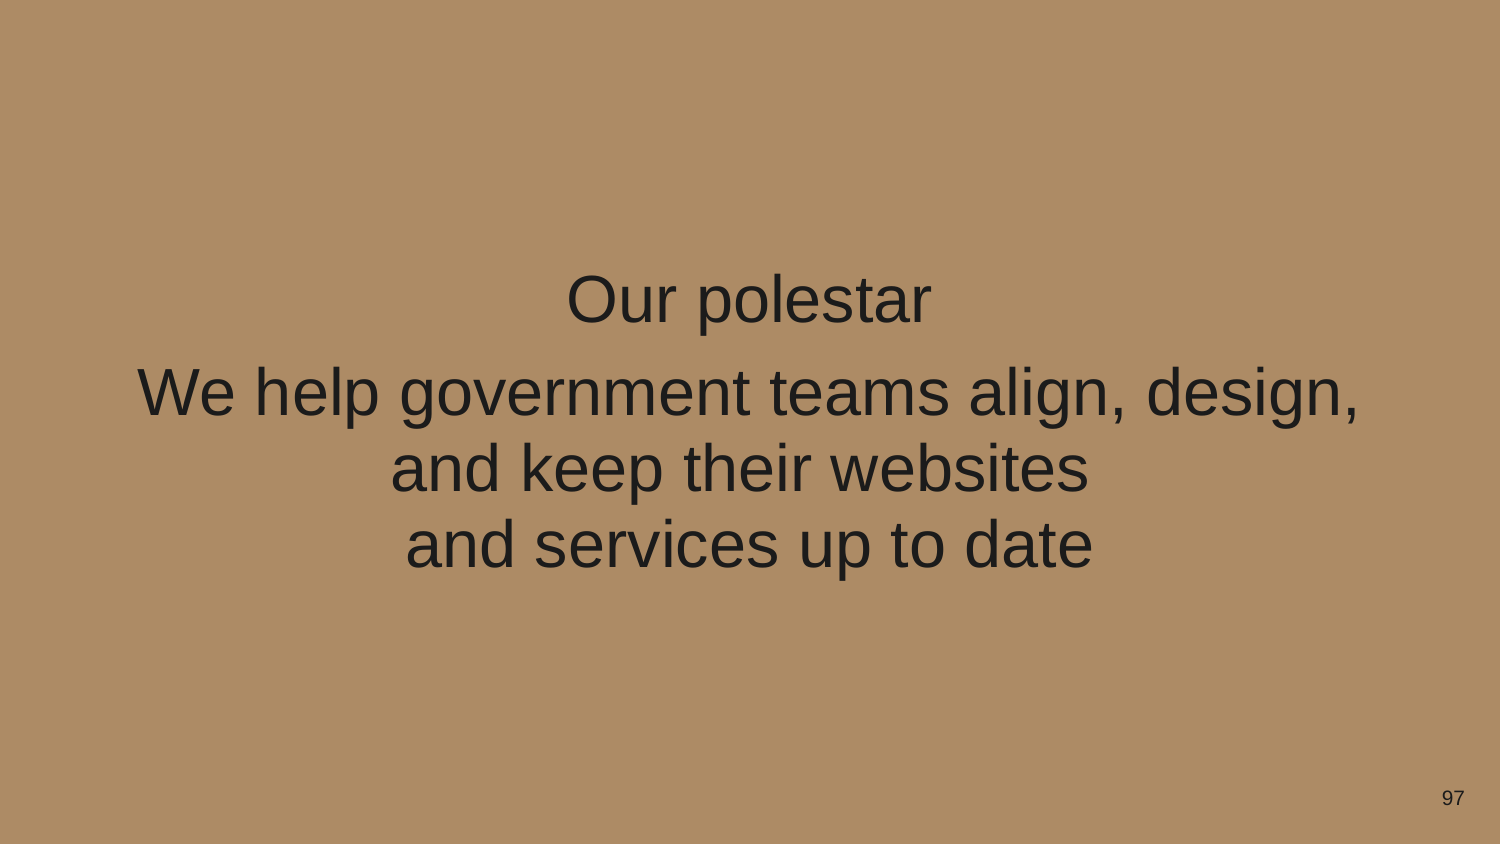

# Our polestar
We help government teams align, design, and keep their websites
and services up to date
97